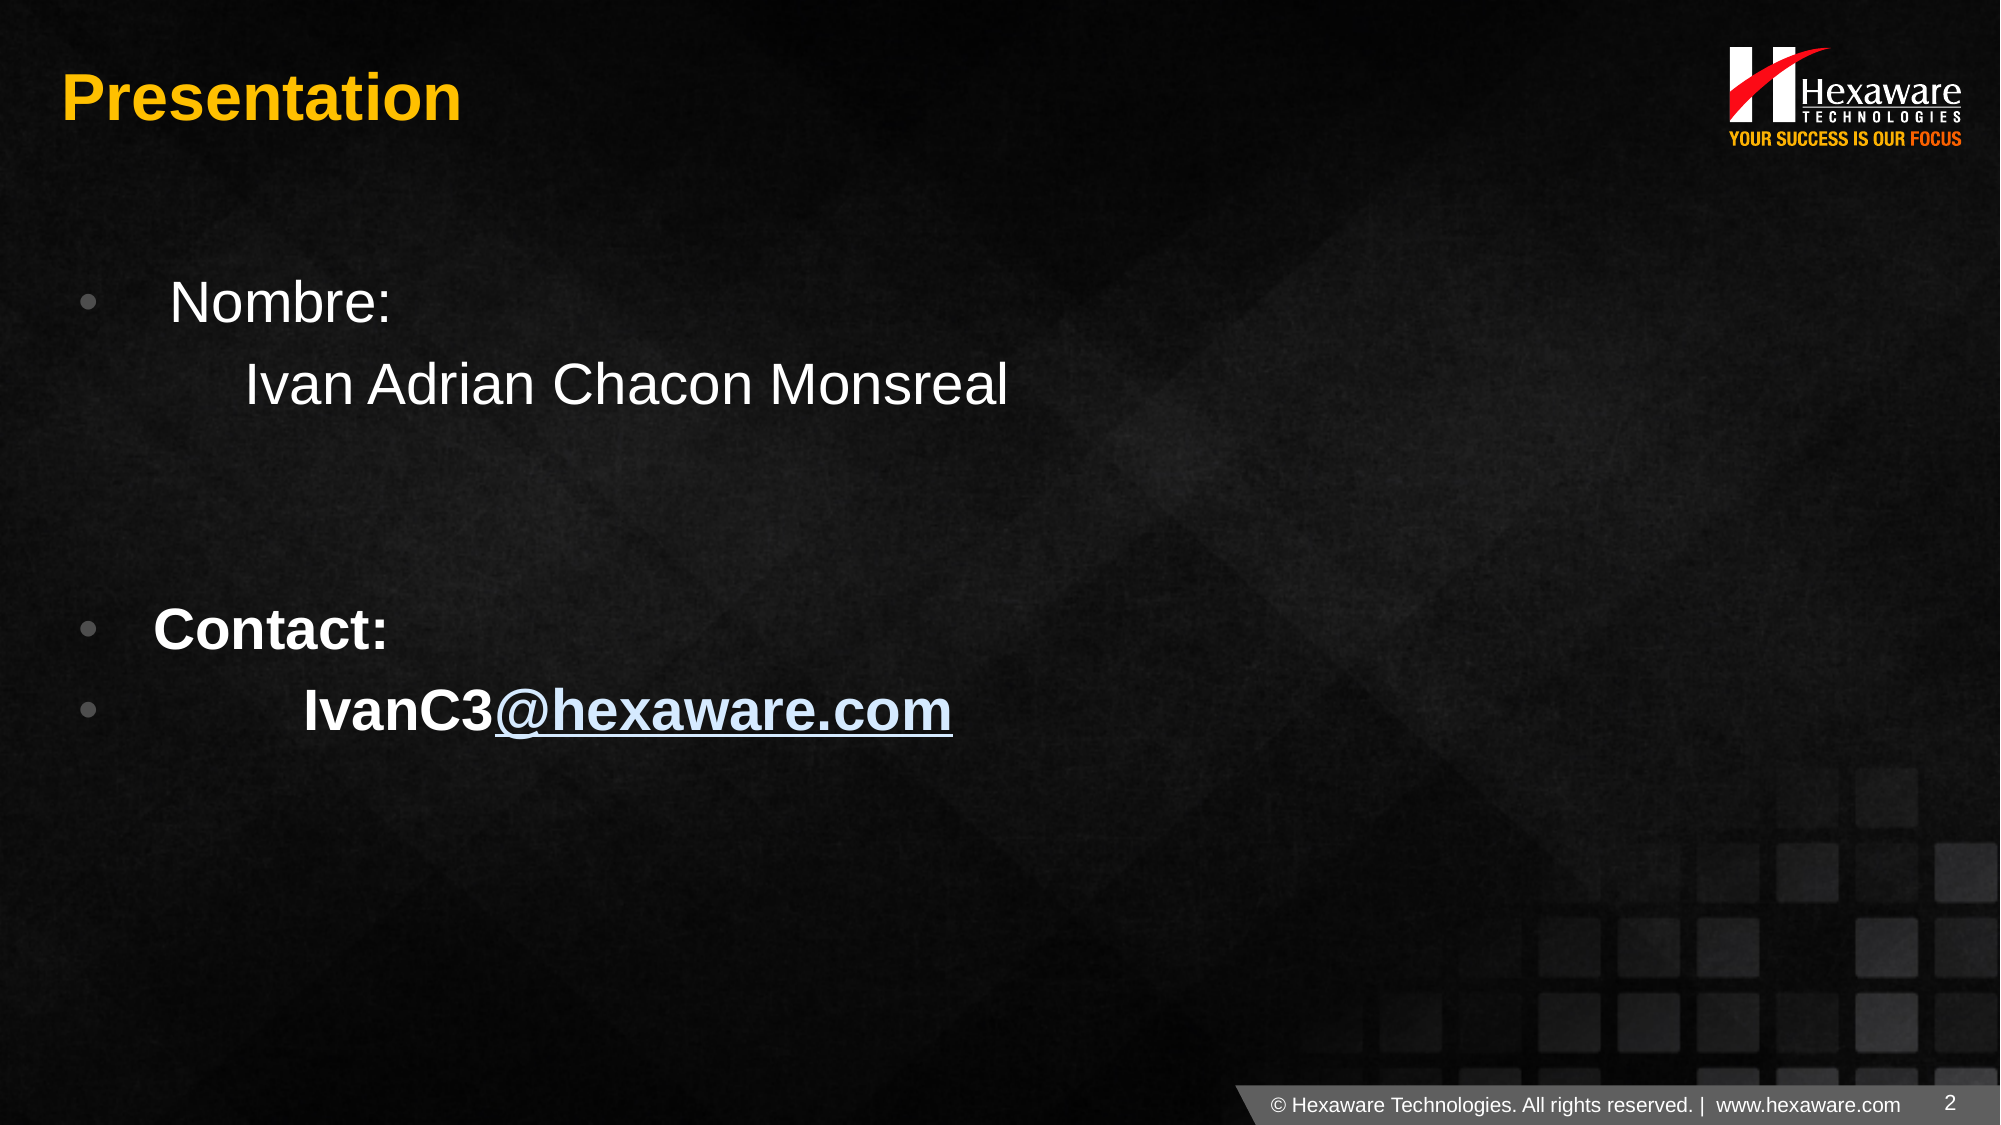

# Presentation
 Nombre:
	 Ivan Adrian Chacon Monsreal

Contact:
	IvanC3@hexaware.com